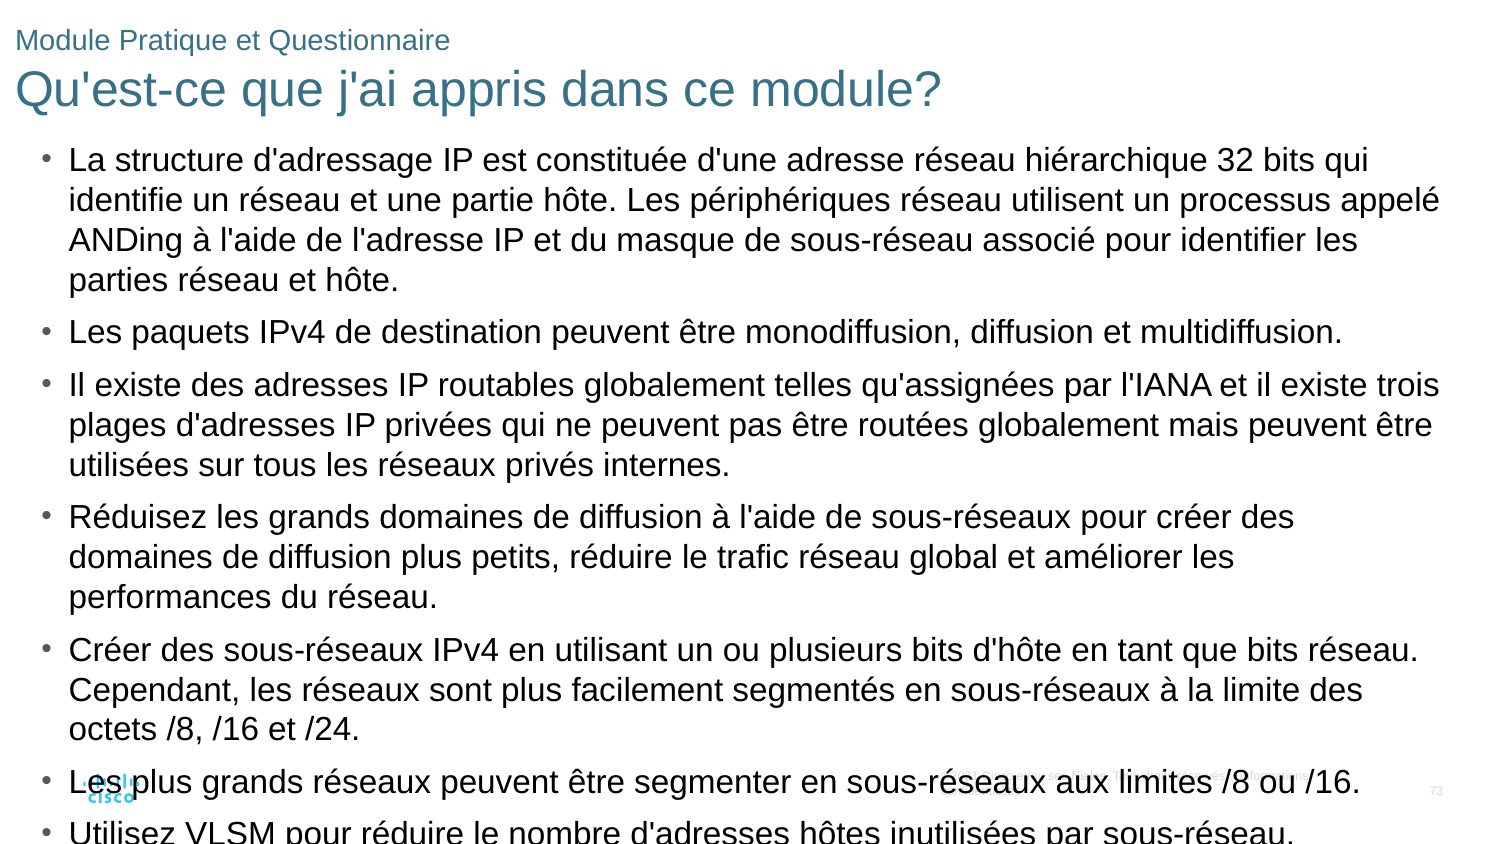

# Module Pratique et Questionnaire Qu'est-ce que j'ai appris dans ce module?
La structure d'adressage IP est constituée d'une adresse réseau hiérarchique 32 bits qui identifie un réseau et une partie hôte. Les périphériques réseau utilisent un processus appelé ANDing à l'aide de l'adresse IP et du masque de sous-réseau associé pour identifier les parties réseau et hôte.
Les paquets IPv4 de destination peuvent être monodiffusion, diffusion et multidiffusion.
Il existe des adresses IP routables globalement telles qu'assignées par l'IANA et il existe trois plages d'adresses IP privées qui ne peuvent pas être routées globalement mais peuvent être utilisées sur tous les réseaux privés internes.
Réduisez les grands domaines de diffusion à l'aide de sous-réseaux pour créer des domaines de diffusion plus petits, réduire le trafic réseau global et améliorer les performances du réseau.
Créer des sous-réseaux IPv4 en utilisant un ou plusieurs bits d'hôte en tant que bits réseau. Cependant, les réseaux sont plus facilement segmentés en sous-réseaux à la limite des octets /8, /16 et /24.
Les plus grands réseaux peuvent être segmenter en sous-réseaux aux limites /8 ou /16.
Utilisez VLSM pour réduire le nombre d'adresses hôtes inutilisées par sous-réseau.